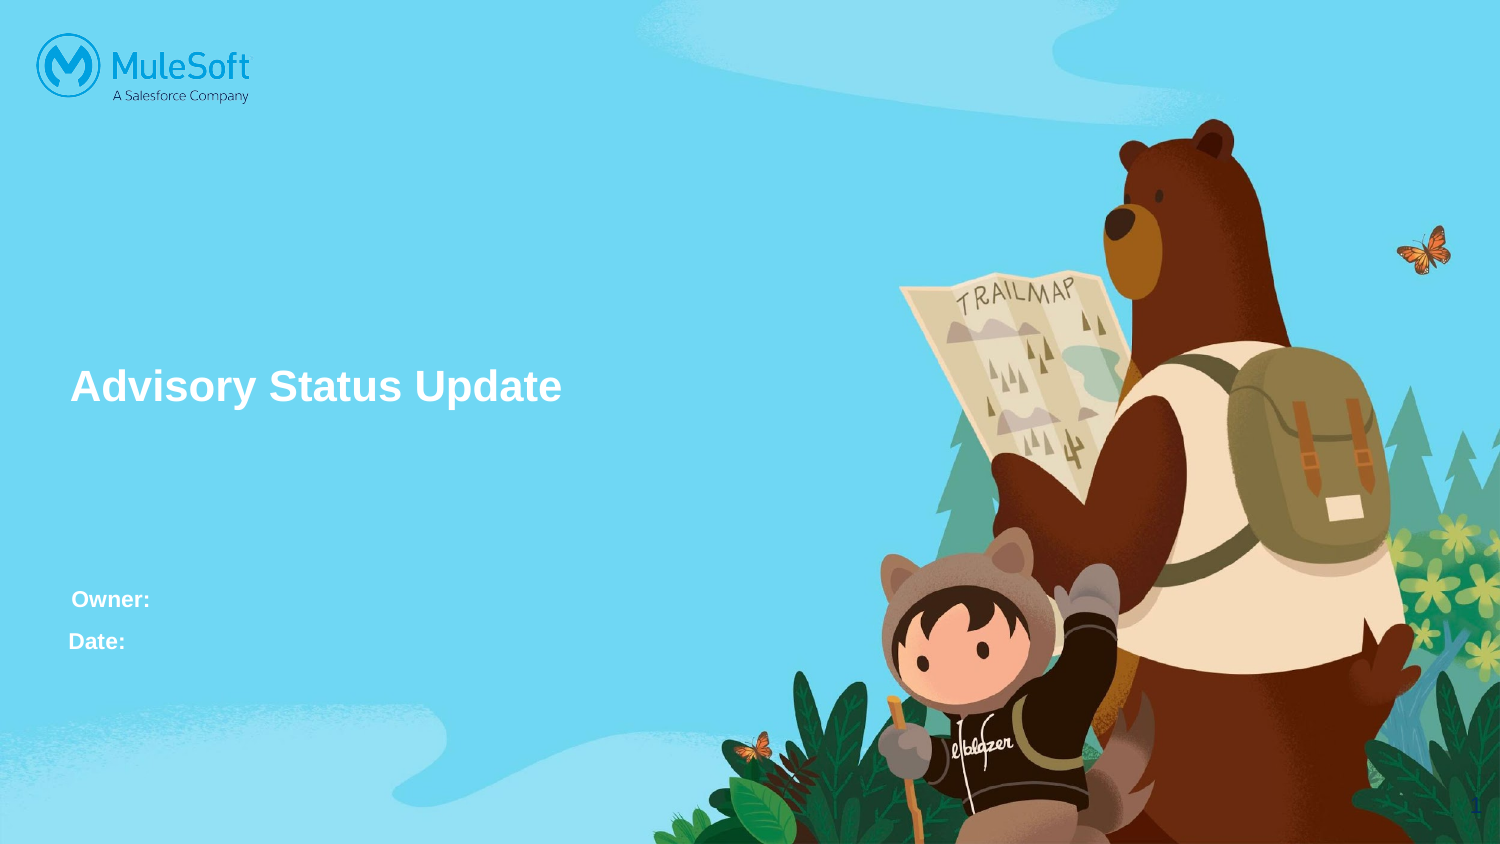

# Advisory Status Update
Owner:

Date:
1